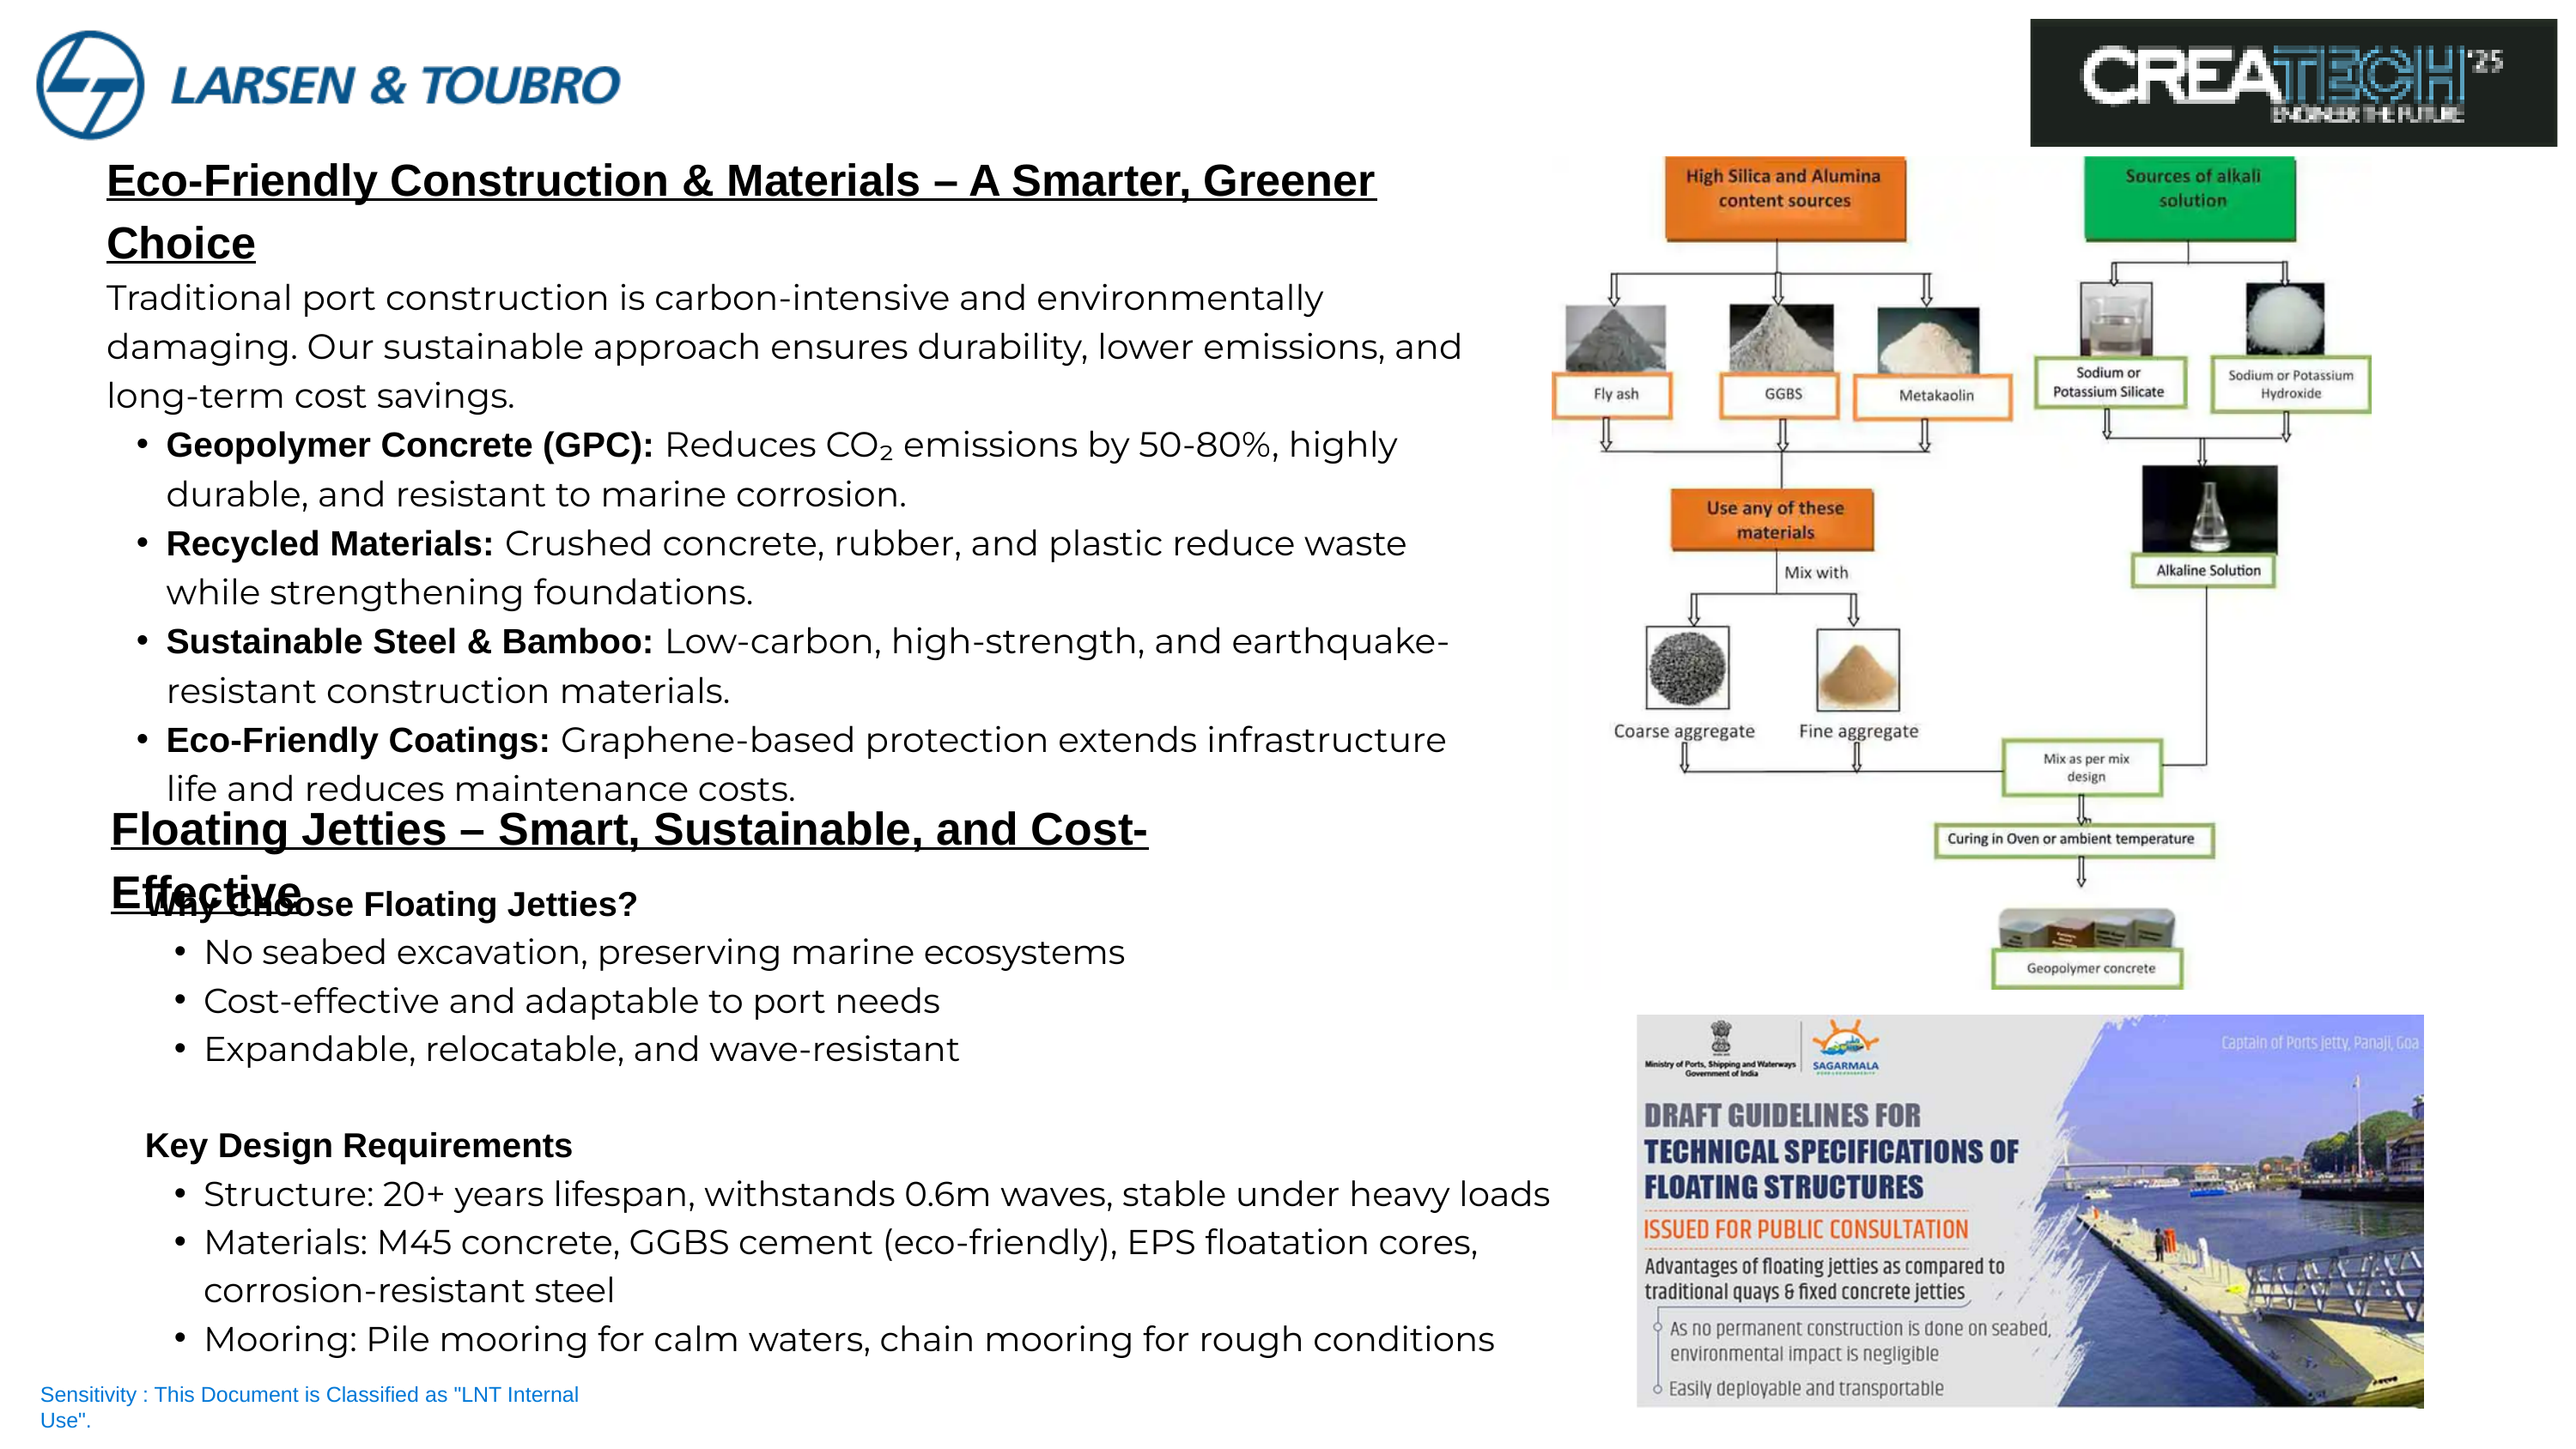

Eco-Friendly Construction & Materials – A Smarter, Greener Choice
Traditional port construction is carbon-intensive and environmentally damaging. Our sustainable approach ensures durability, lower emissions, and long-term cost savings.
Geopolymer Concrete (GPC): Reduces CO₂ emissions by 50-80%, highly durable, and resistant to marine corrosion.
Recycled Materials: Crushed concrete, rubber, and plastic reduce waste while strengthening foundations.
Sustainable Steel & Bamboo: Low-carbon, high-strength, and earthquake-resistant construction materials.
Eco-Friendly Coatings: Graphene-based protection extends infrastructure life and reduces maintenance costs.

Floating Jetties – Smart, Sustainable, and Cost-Effective
Why Choose Floating Jetties?
No seabed excavation, preserving marine ecosystems
Cost-effective and adaptable to port needs
Expandable, relocatable, and wave-resistant

Key Design Requirements
Structure: 20+ years lifespan, withstands 0.6m waves, stable under heavy loads
Materials: M45 concrete, GGBS cement (eco-friendly), EPS floatation cores, corrosion-resistant steel
Mooring: Pile mooring for calm waters, chain mooring for rough conditions

Sensitivity : This Document is Classified as "LNT Internal Use".